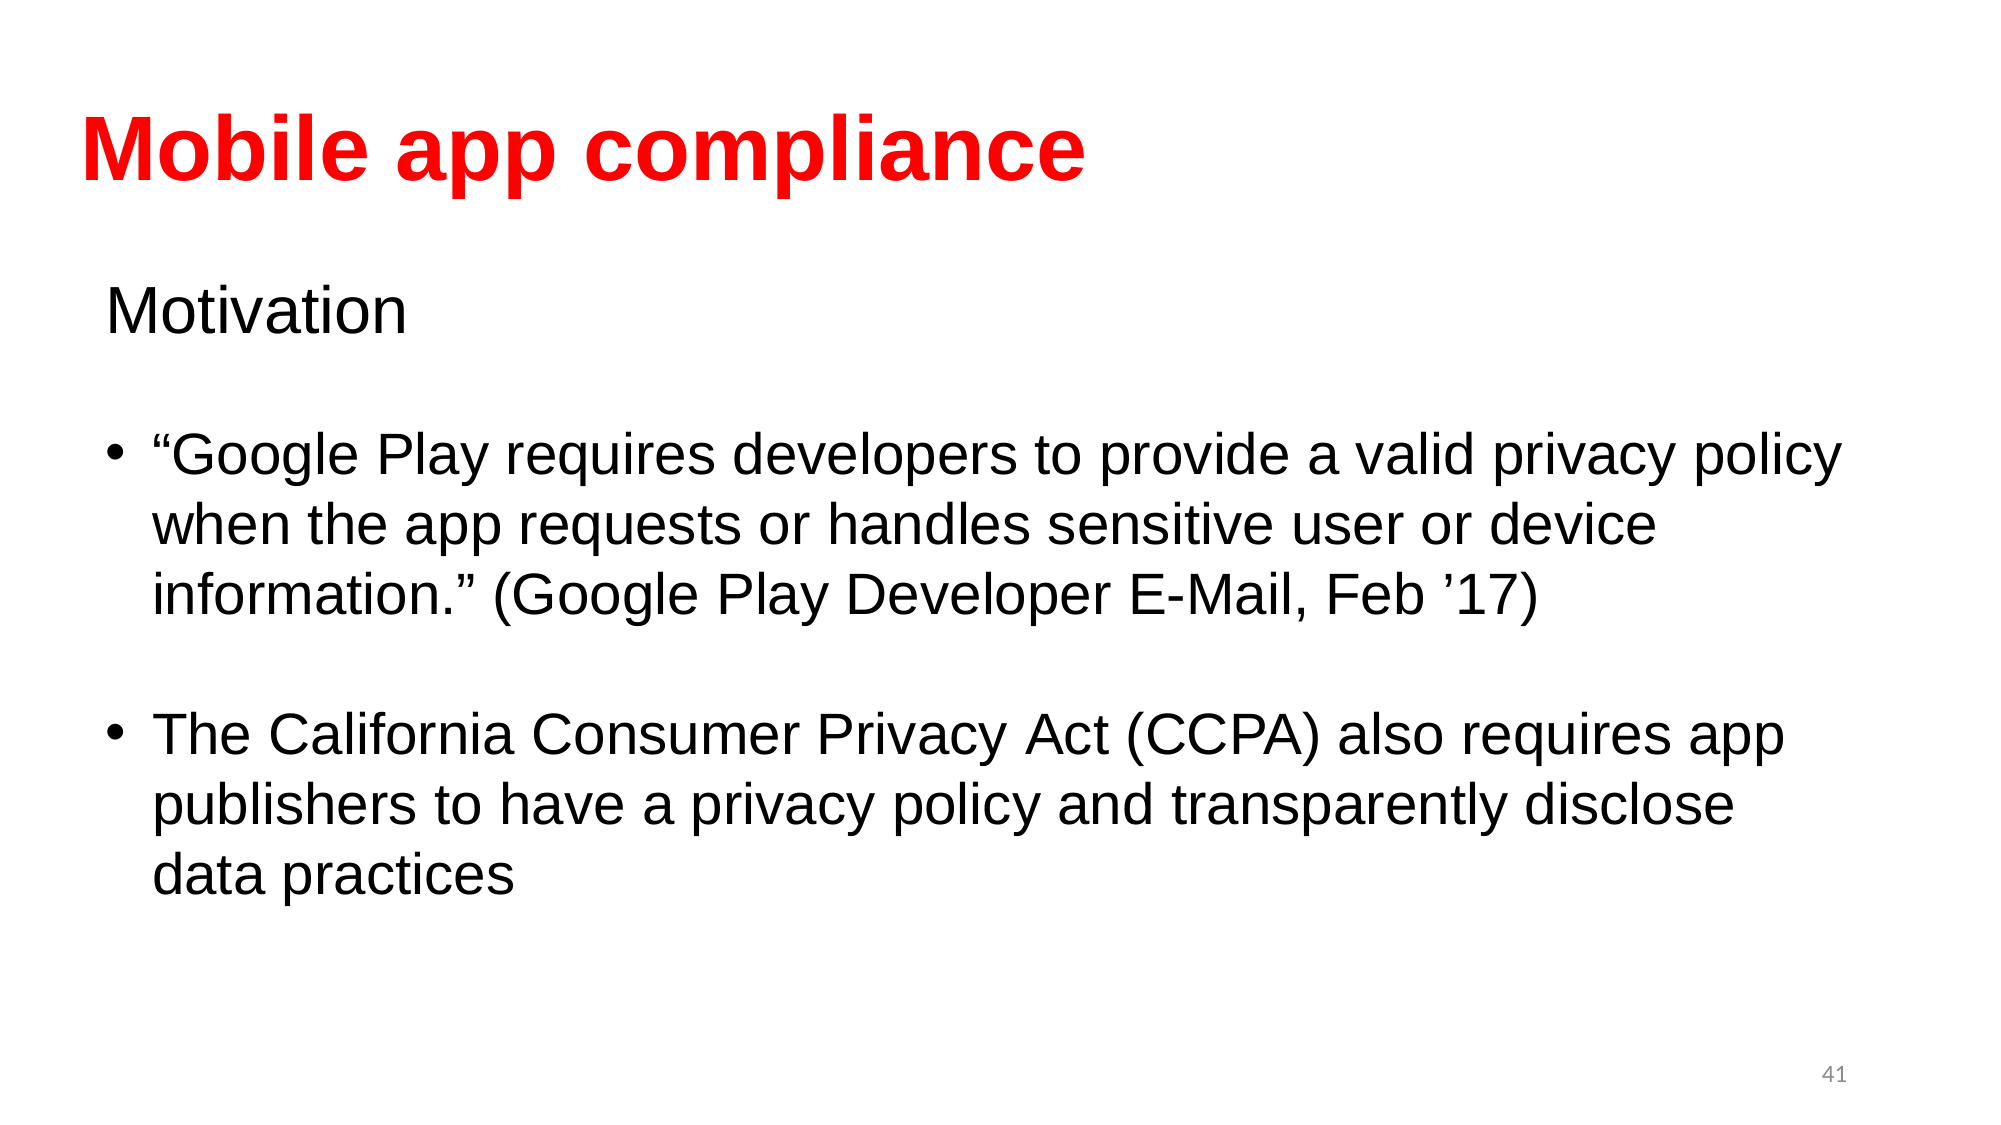

# Mobile app compliance
Motivation

“Google Play requires developers to provide a valid privacy policy when the app requests or handles sensitive user or device information.” (Google Play Developer E-Mail, Feb ’17)

The California Consumer Privacy Act (CCPA) also requires app publishers to have a privacy policy and transparently disclose data practices
41